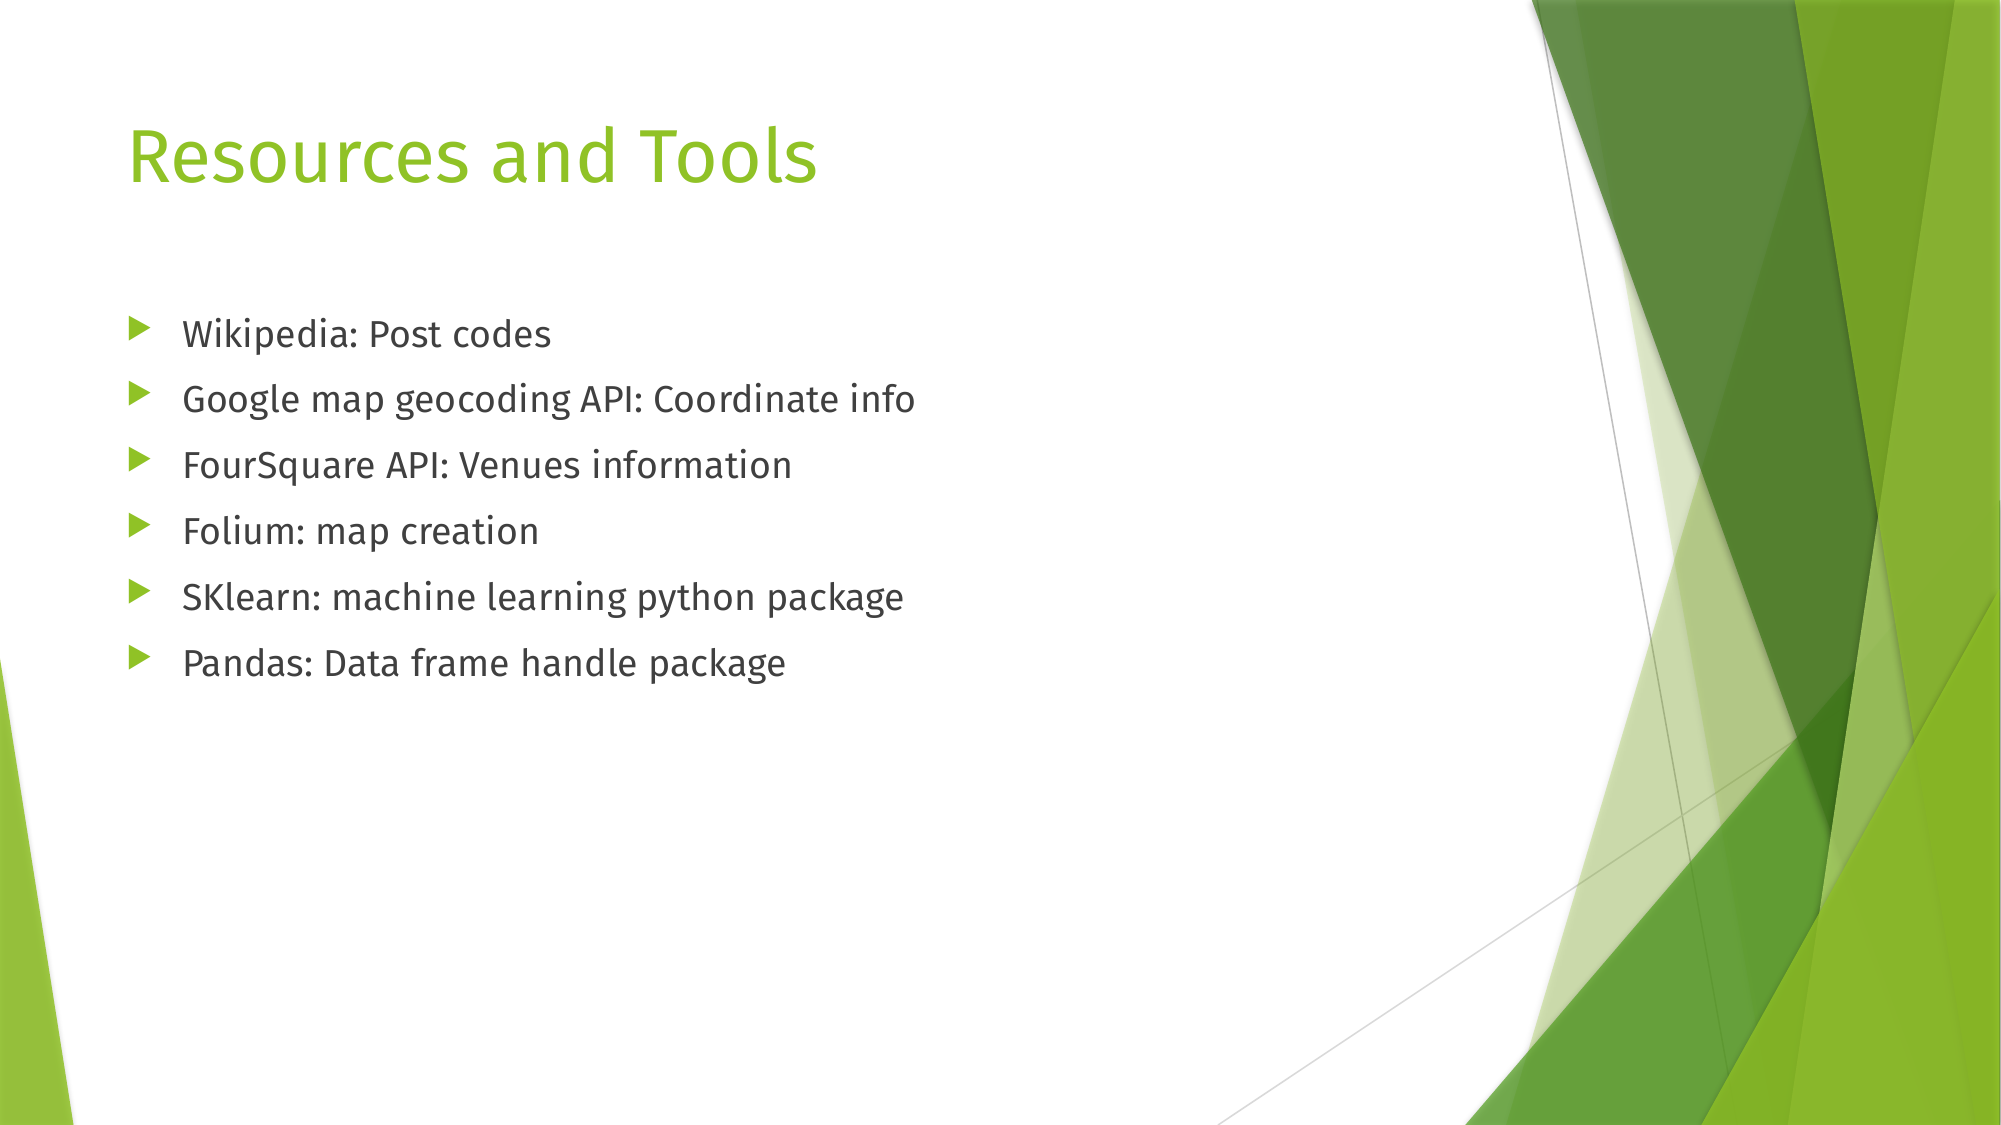

# Resources and Tools
Wikipedia: Post codes
Google map geocoding API: Coordinate info
FourSquare API: Venues information
Folium: map creation
SKlearn: machine learning python package
Pandas: Data frame handle package